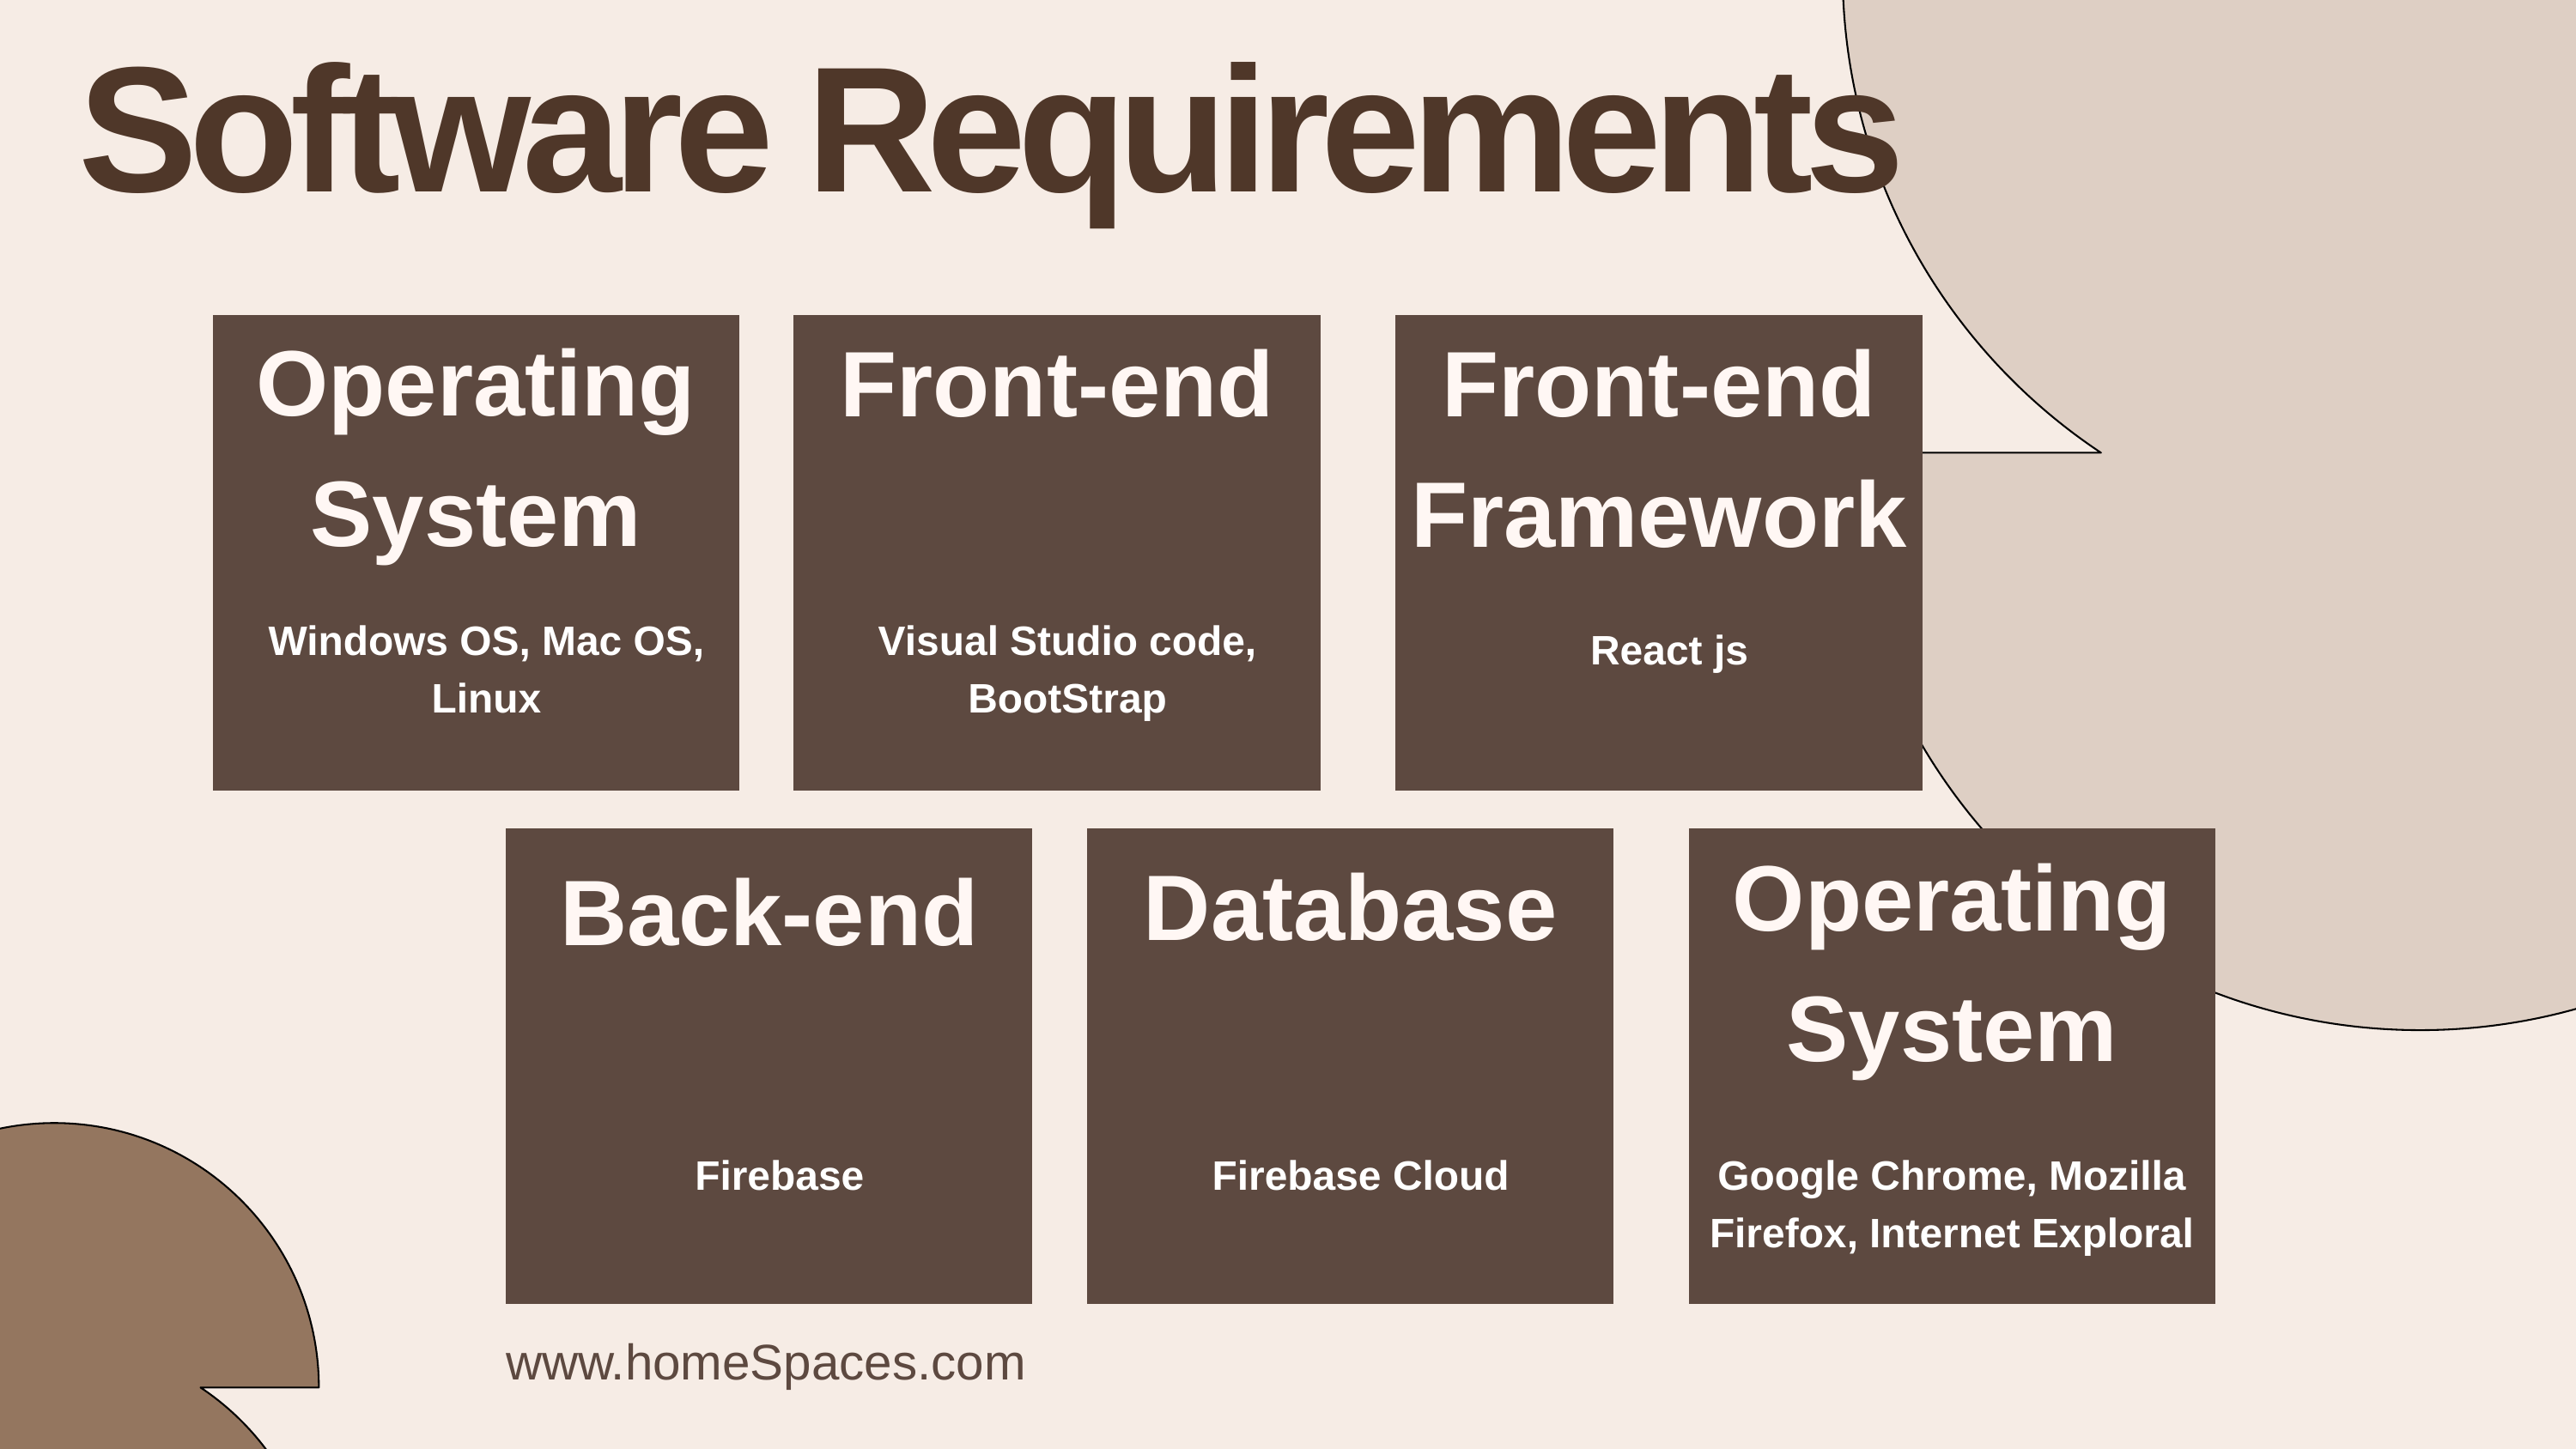

Software Requirements
Operating System
Front-end
Front-end
Framework

Windows OS, Mac OS, Linux
Visual Studio code,
BootStrap
React js
Operating System
Database

Back-end

Firebase
Firebase Cloud
Google Chrome, Mozilla Firefox, Internet Exploral
www.homeSpaces.com